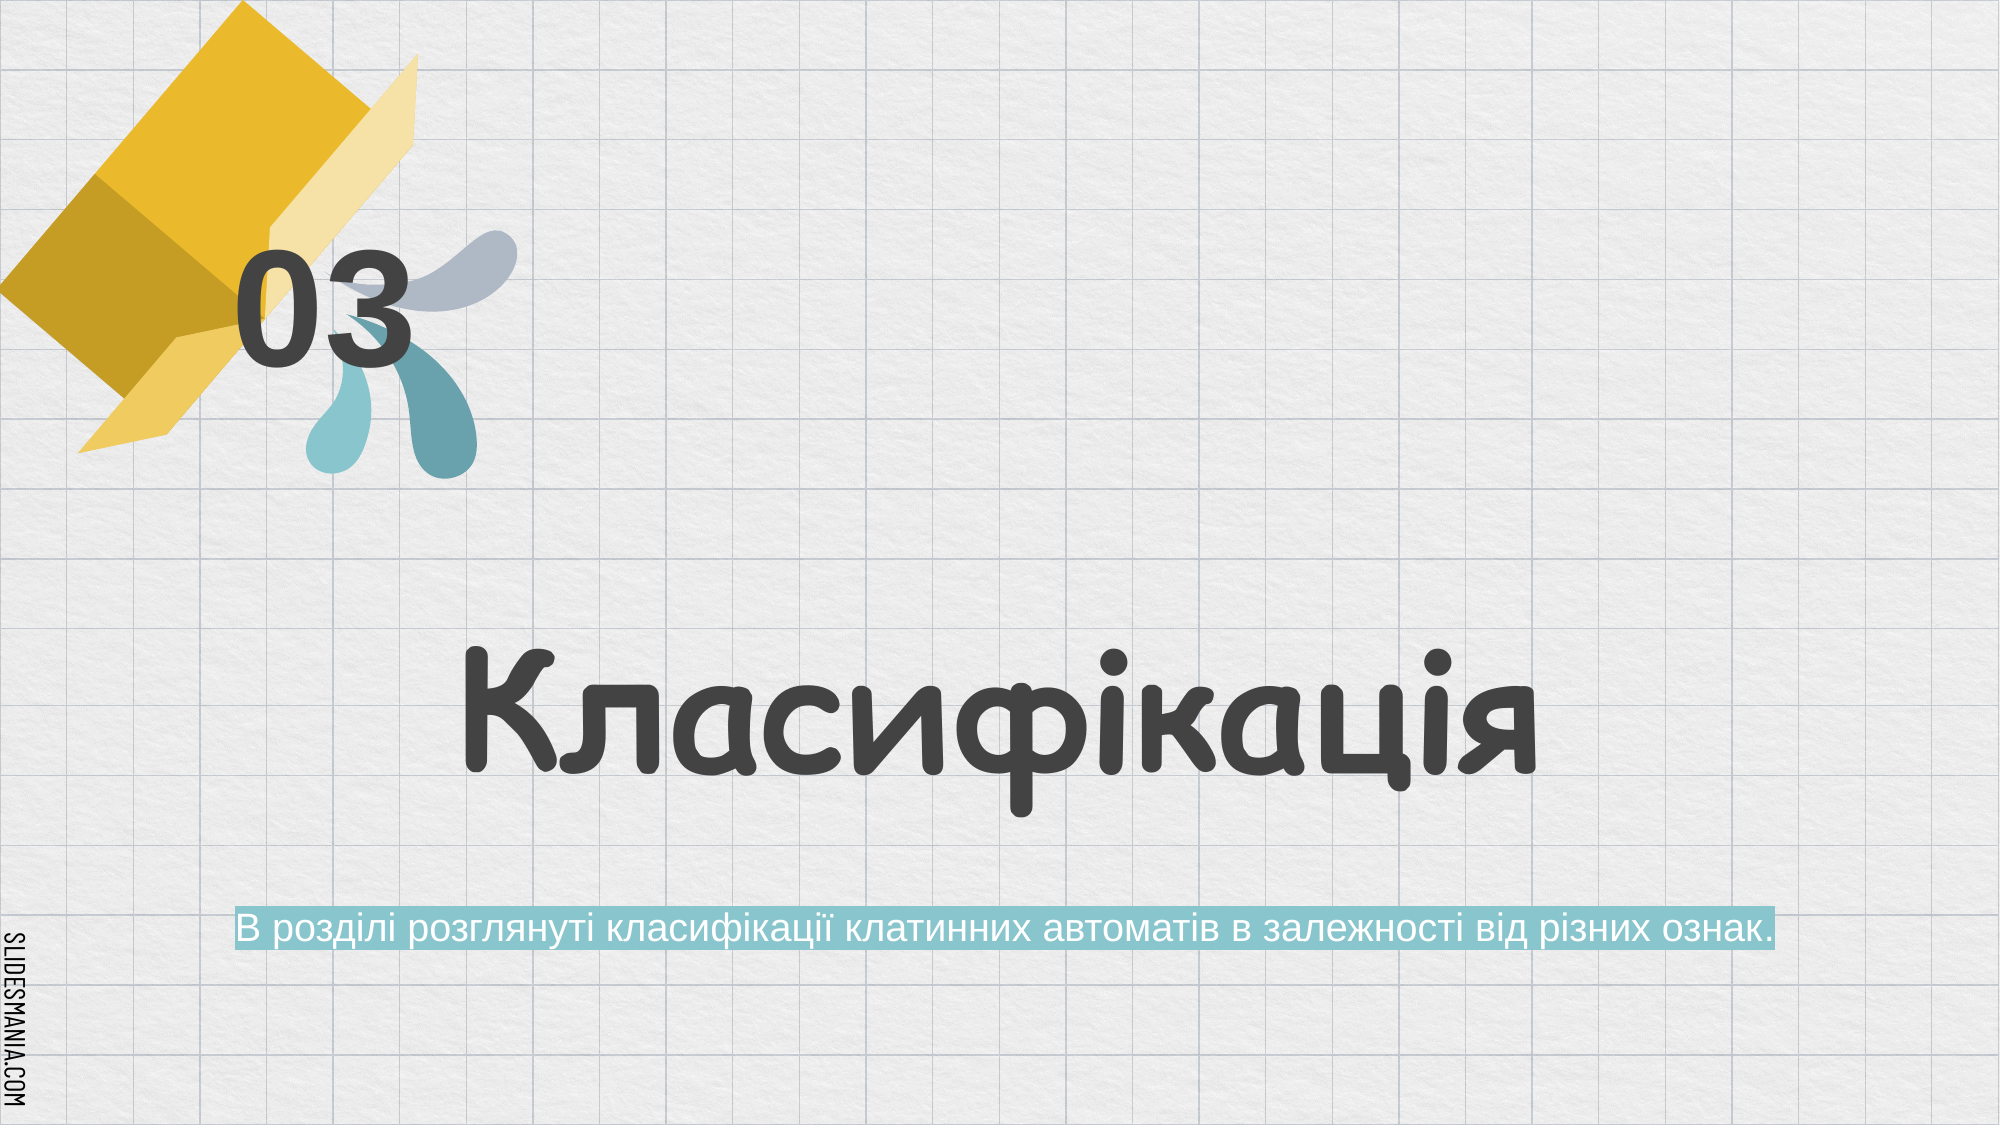

03
# Класифікація
В розділі розглянуті класифікації клатинних автоматів в залежності від різних ознак.